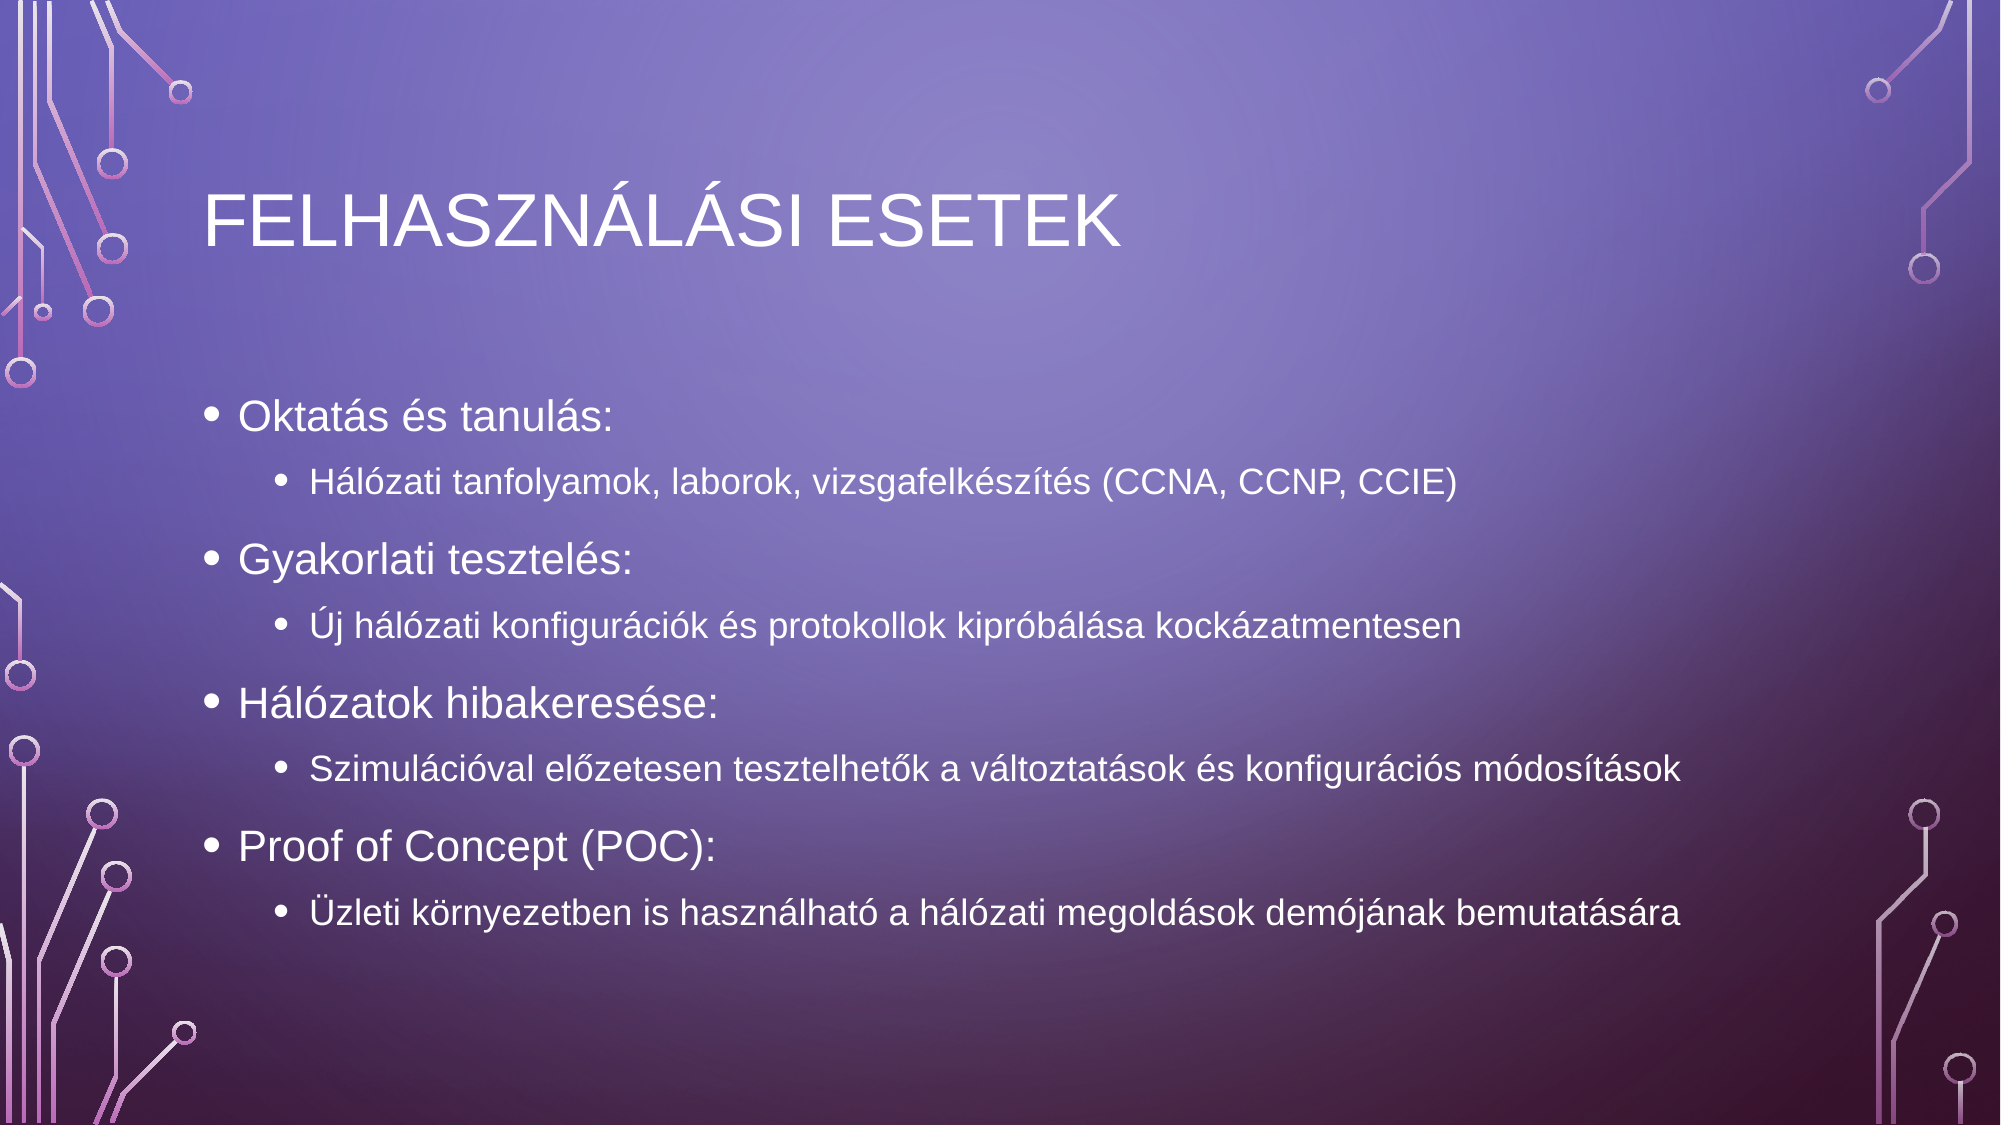

# Felhasználási Esetek
Oktatás és tanulás:
Hálózati tanfolyamok, laborok, vizsgafelkészítés (CCNA, CCNP, CCIE)
Gyakorlati tesztelés:
Új hálózati konfigurációk és protokollok kipróbálása kockázatmentesen
Hálózatok hibakeresése:
Szimulációval előzetesen tesztelhetők a változtatások és konfigurációs módosítások
Proof of Concept (POC):
Üzleti környezetben is használható a hálózati megoldások demójának bemutatására